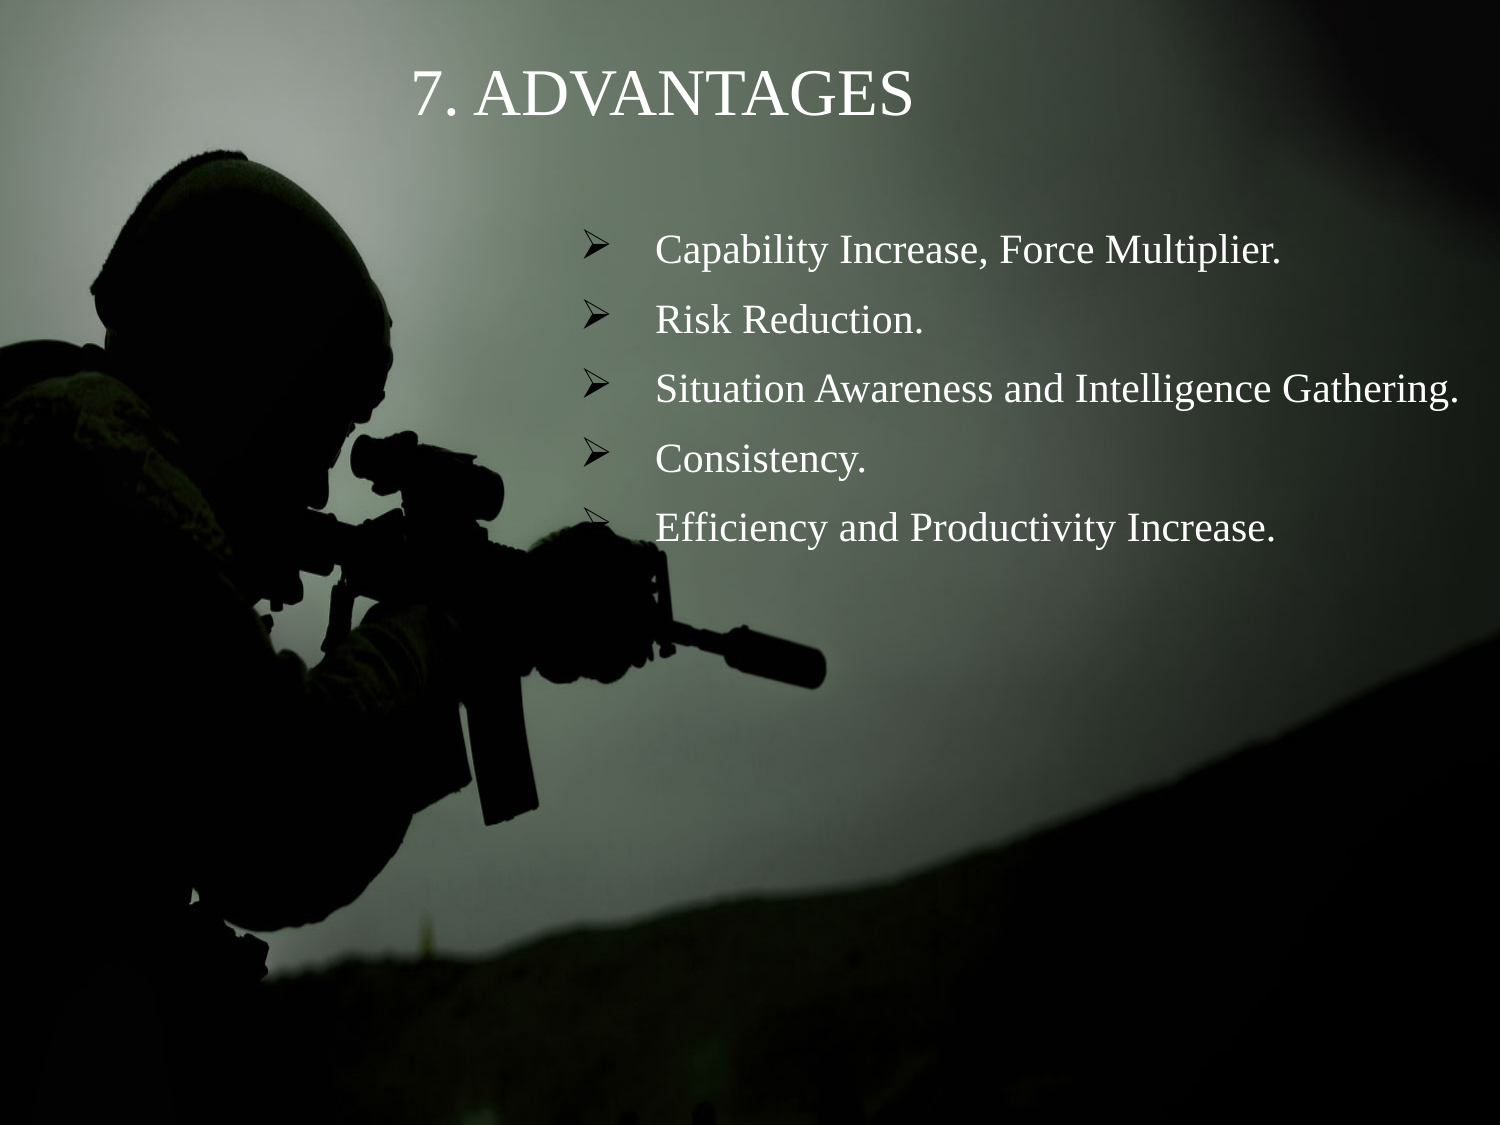

7. ADVANTAGES
Capability Increase, Force Multiplier.
Risk Reduction.
Situation Awareness and Intelligence Gathering.
Consistency.
Efficiency and Productivity Increase.